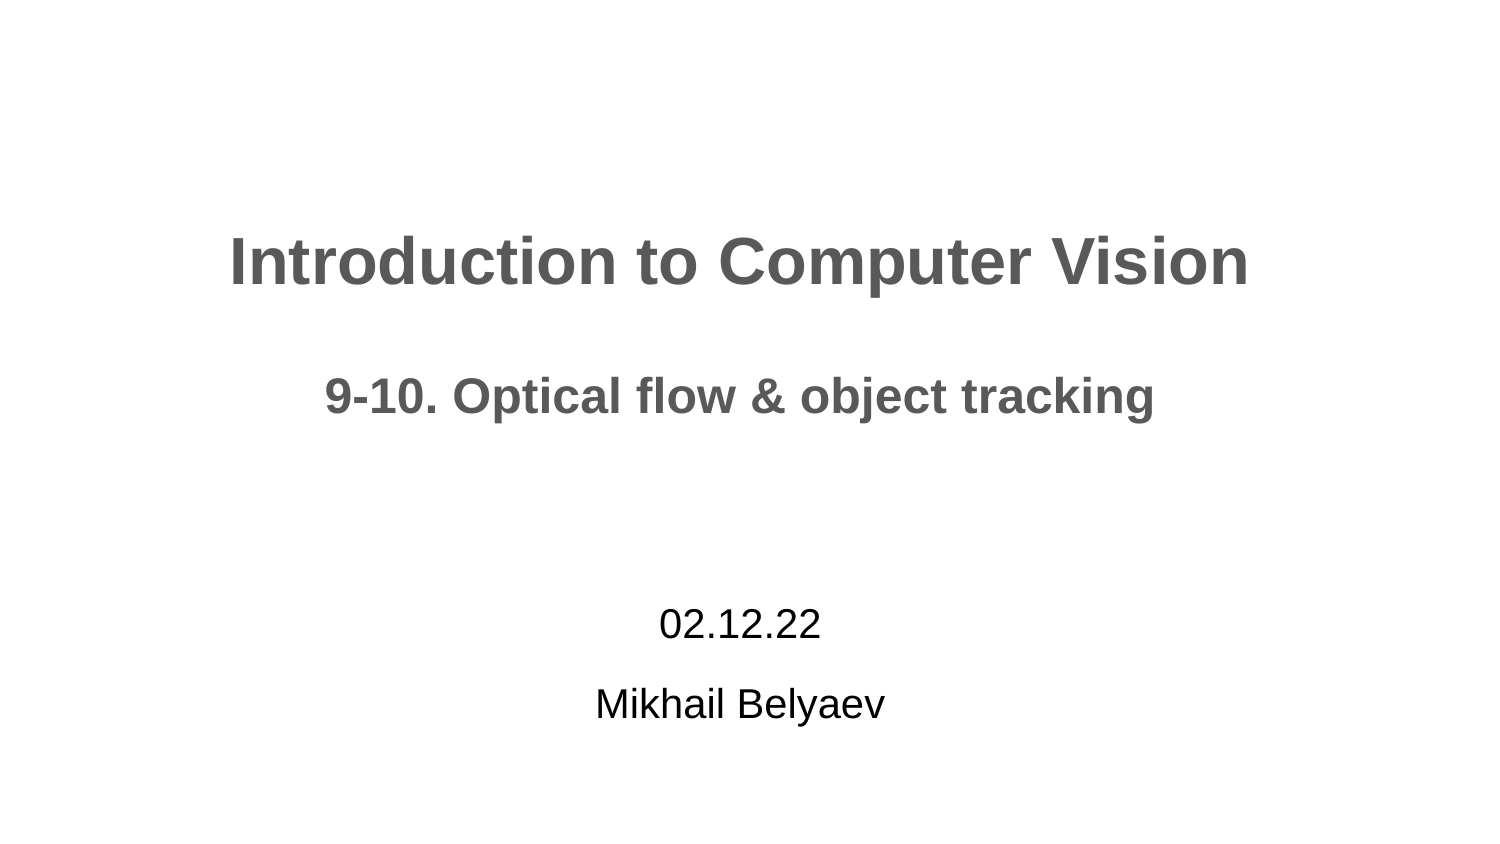

Introduction to Computer Vision

9-10. Optical flow & object tracking

02.12.22
Mikhail Belyaev